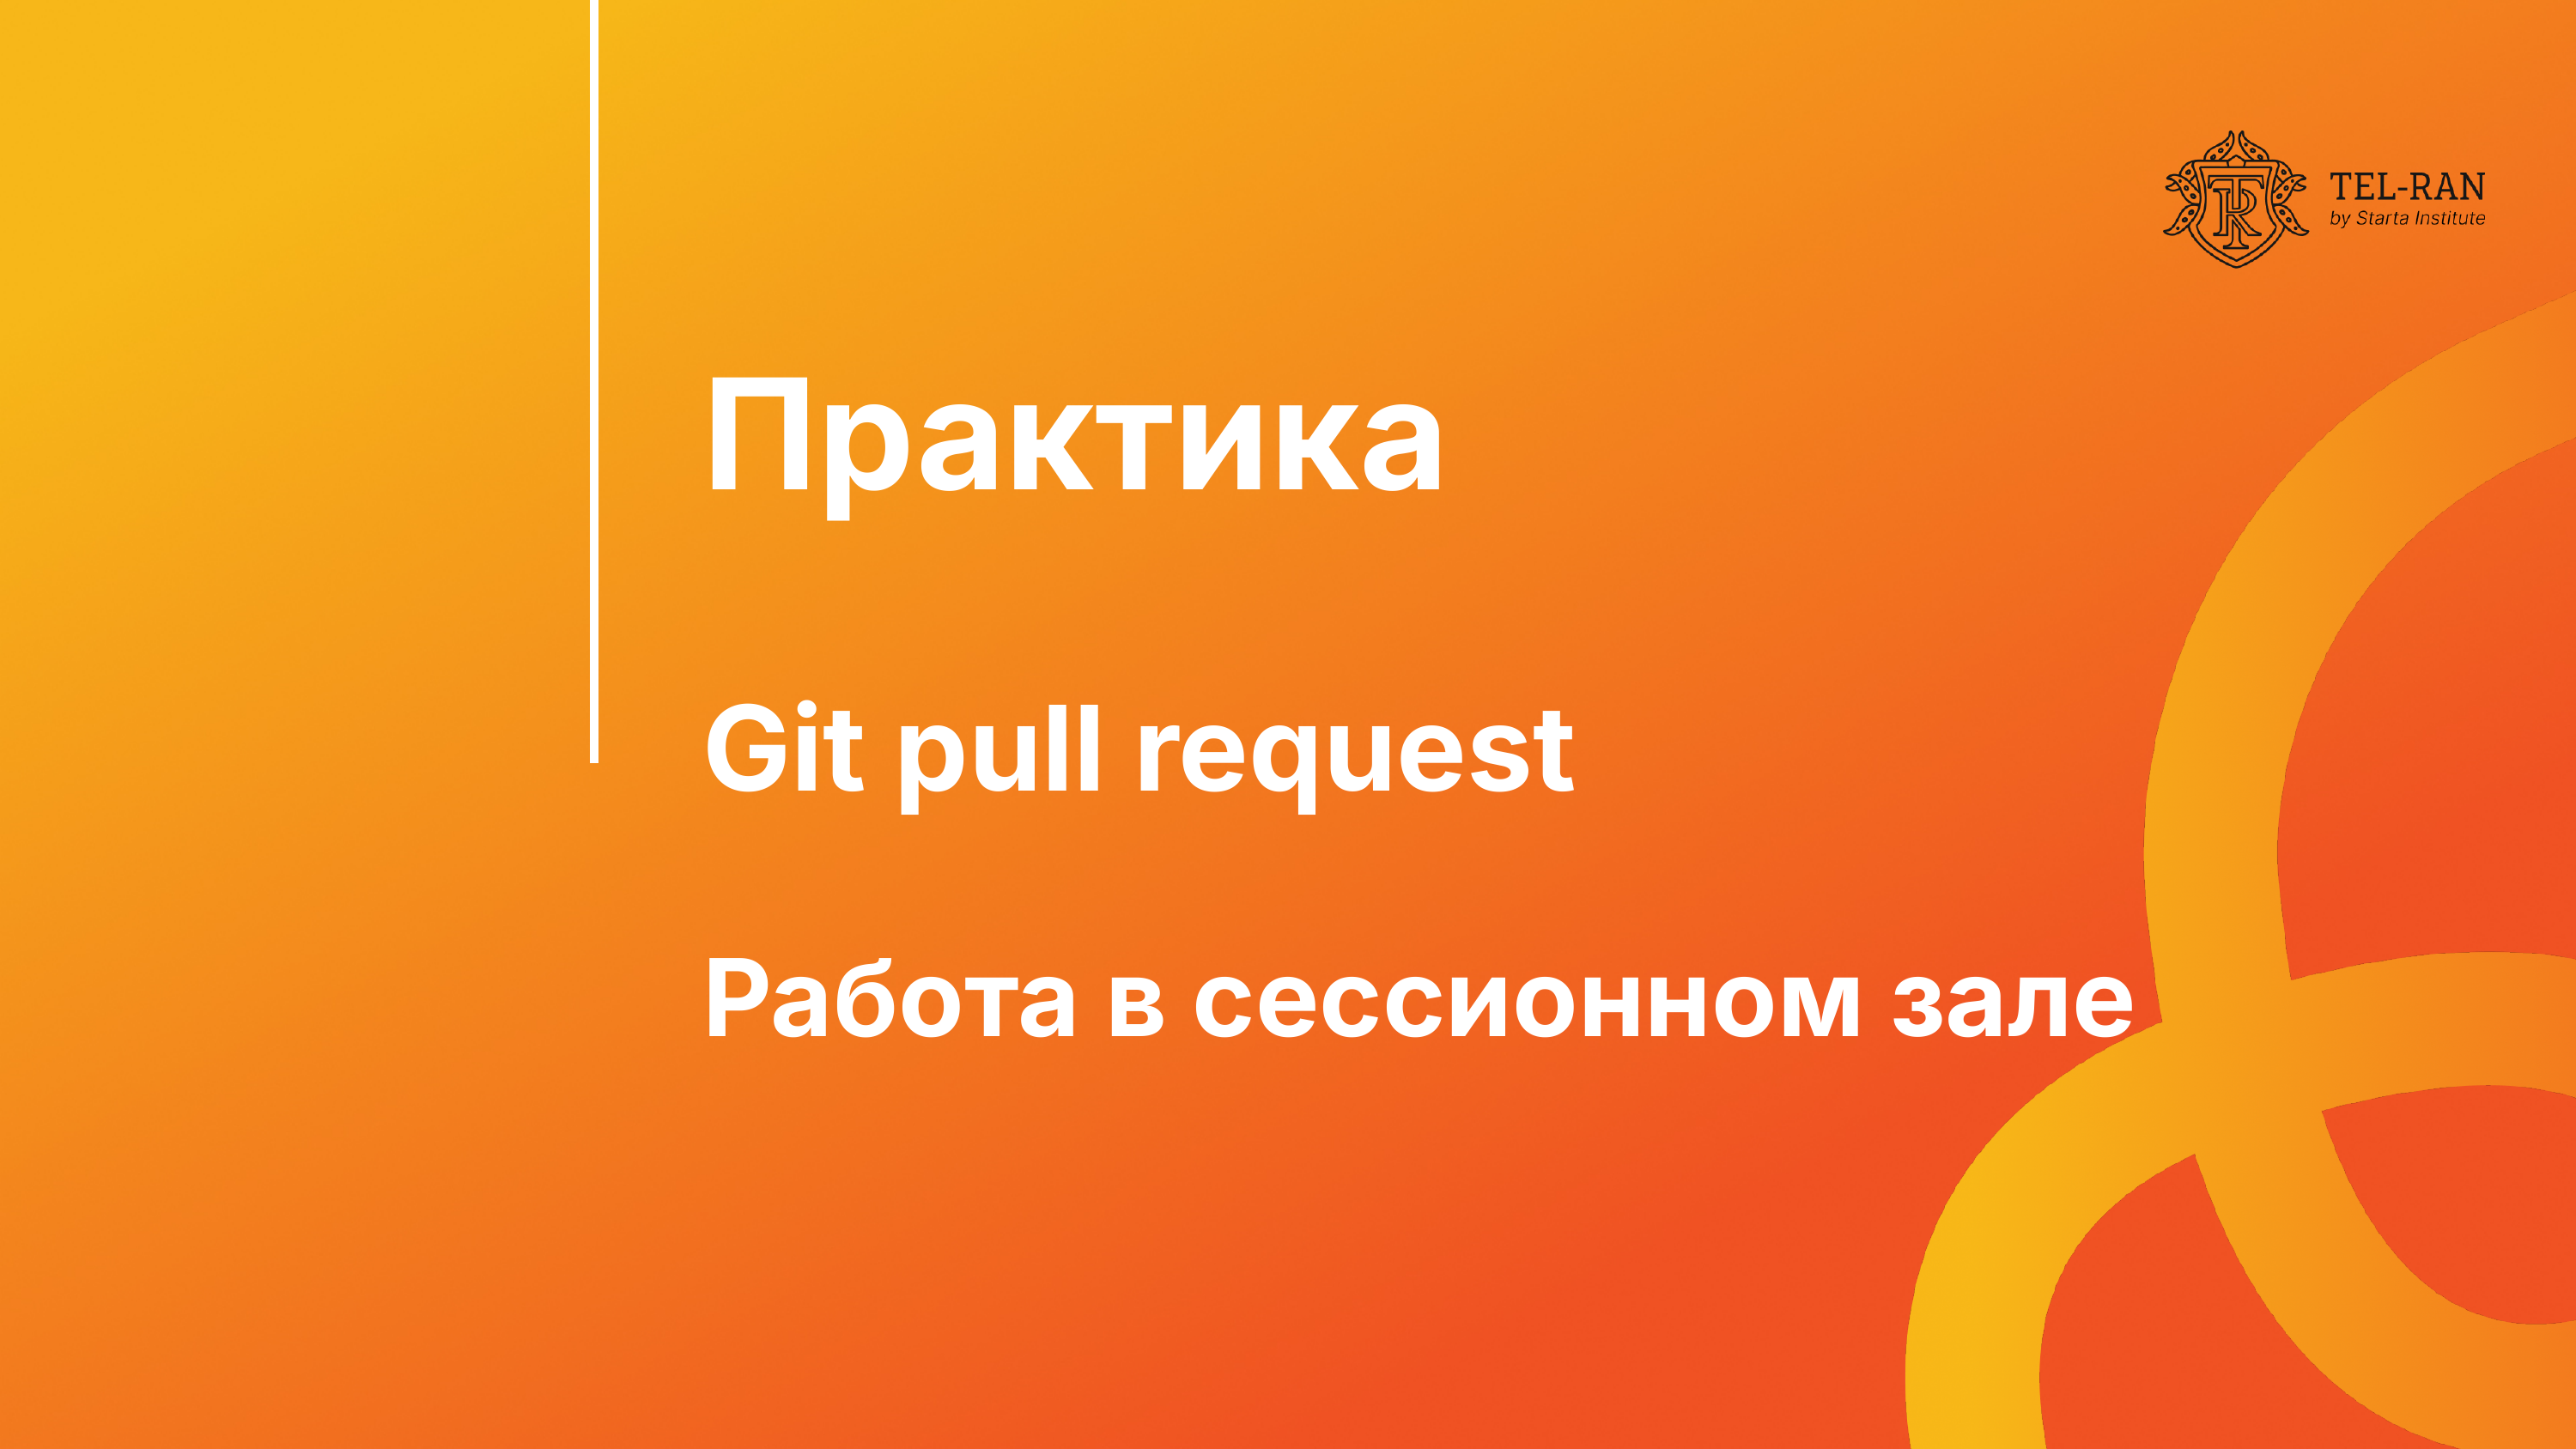

Практика

Git pull request

Работа в сессионном зале